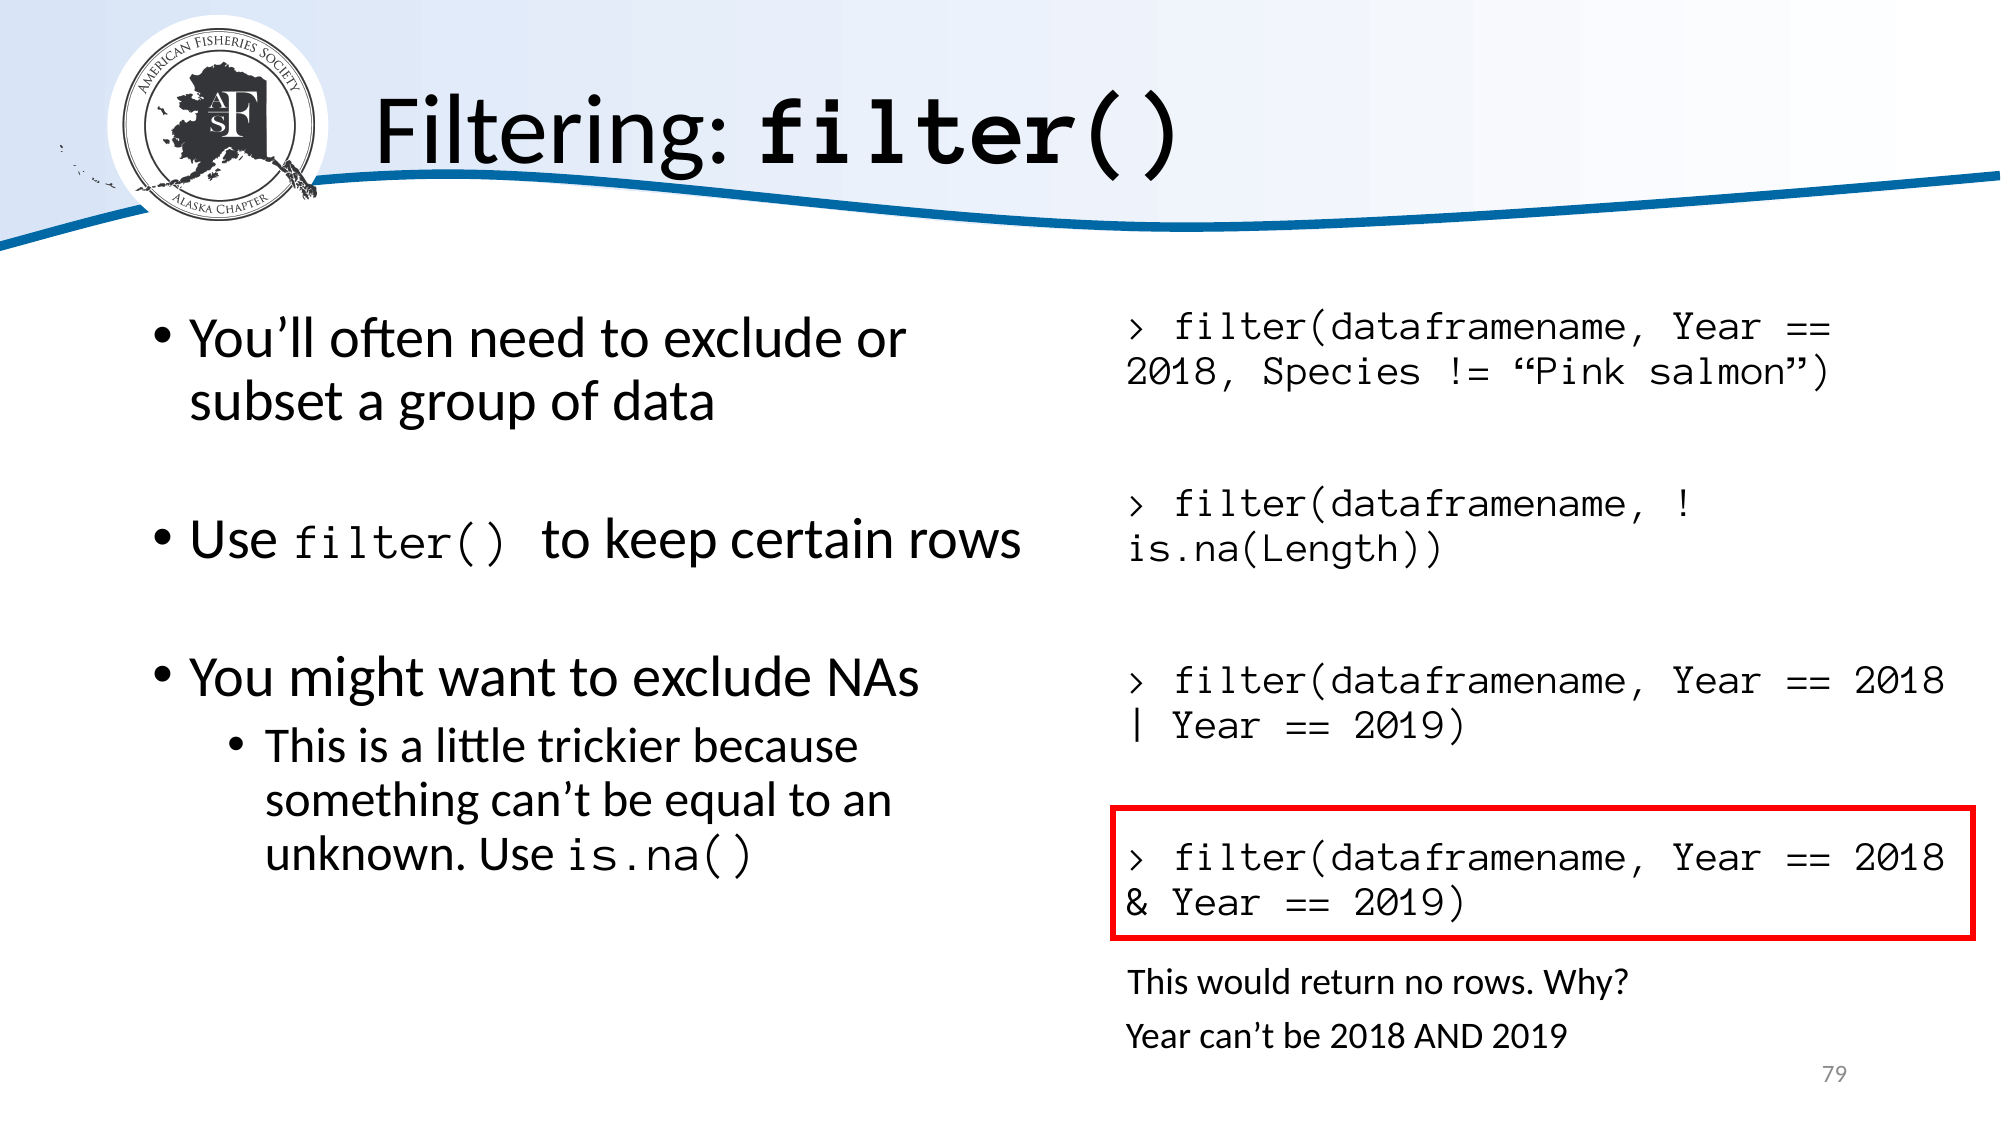

# Filtering: filter()
> filter(dataframename, Year == 2018, Species != “Pink salmon”)

> filter(dataframename, !is.na(Length))

> filter(dataframename, Year == 2018 | Year == 2019)

> filter(dataframename, Year == 2018 & Year == 2019)

You’ll often need to exclude or subset a group of data
Use filter() to keep certain rows
You might want to exclude NAs
This is a little trickier because something can’t be equal to an unknown. Use is.na()

This would return no rows. Why?
Year can’t be 2018 AND 2019
79